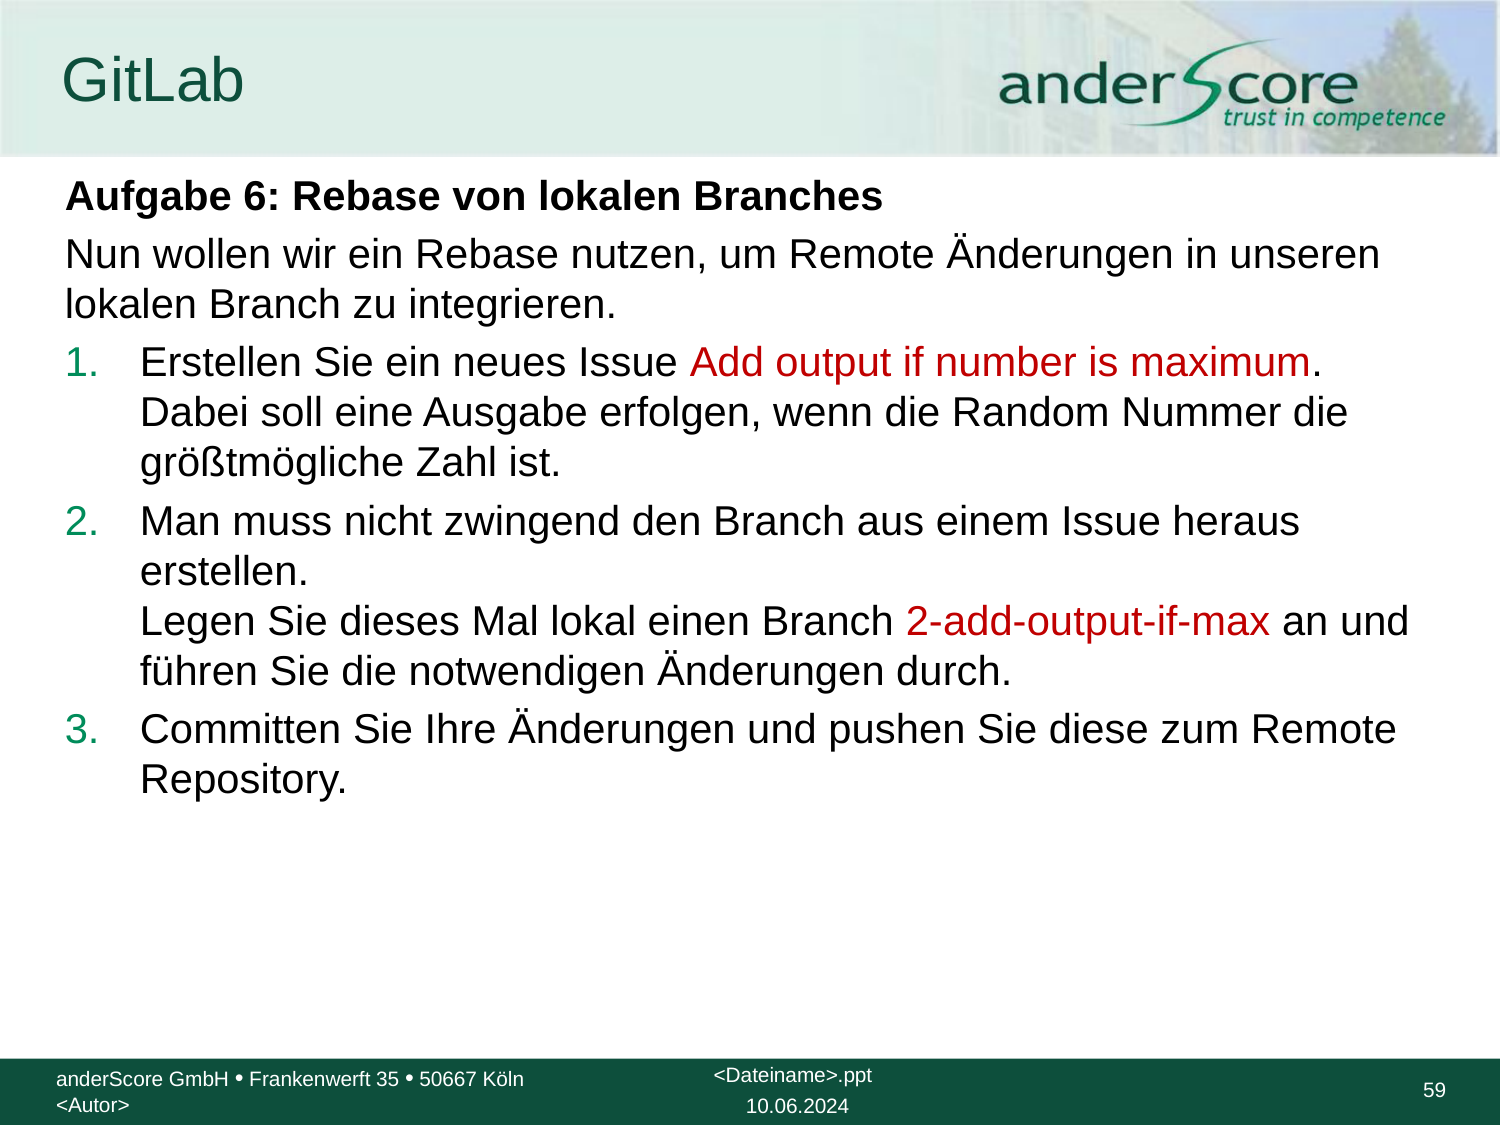

# GitLab
Aufgabe 6: Rebase von lokalen Branches
Nun wollen wir ein Rebase nutzen, um Remote Änderungen in unseren lokalen Branch zu integrieren.
Erstellen Sie ein neues Issue Add output if number is maximum. Dabei soll eine Ausgabe erfolgen, wenn die Random Nummer die größtmögliche Zahl ist.
Man muss nicht zwingend den Branch aus einem Issue heraus erstellen.
Legen Sie dieses Mal lokal einen Branch 2-add-output-if-max an und führen Sie die notwendigen Änderungen durch.
Committen Sie Ihre Änderungen und pushen Sie diese zum Remote Repository.